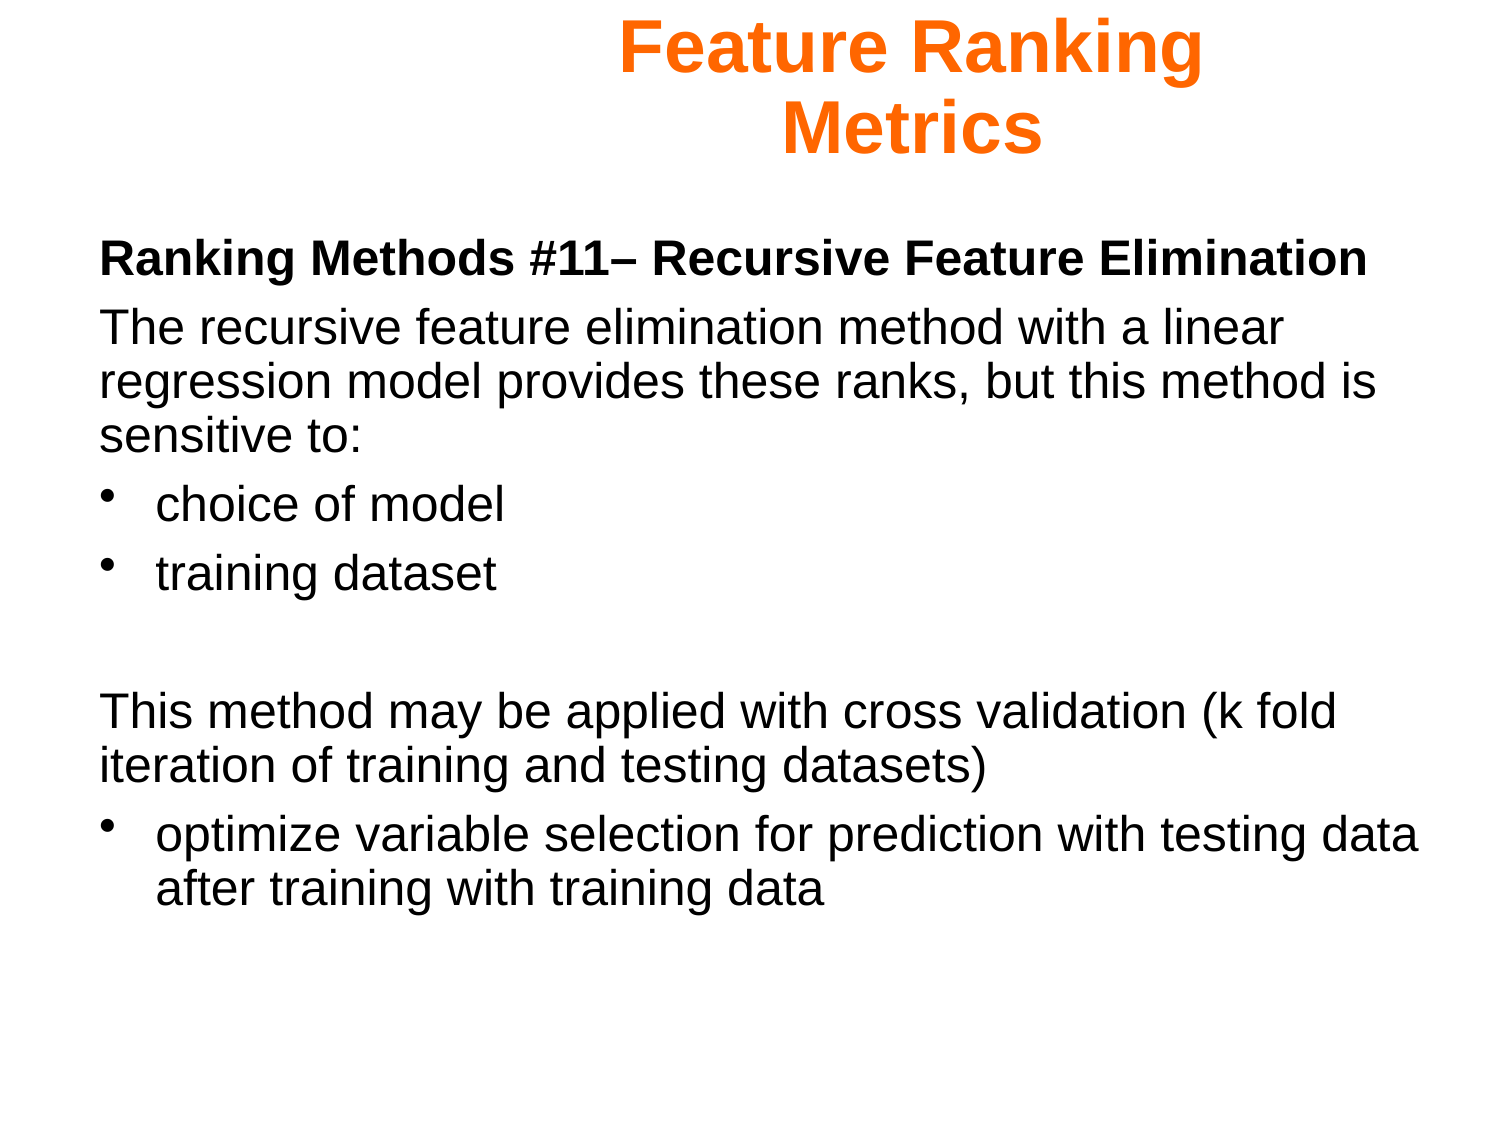

Feature Ranking Metrics
Ranking Methods #11– Recursive Feature Elimination
The recursive feature elimination method with a linear regression model provides these ranks, but this method is sensitive to:
choice of model
training dataset

This method may be applied with cross validation (k fold iteration of training and testing datasets)
optimize variable selection for prediction with testing data after training with training data